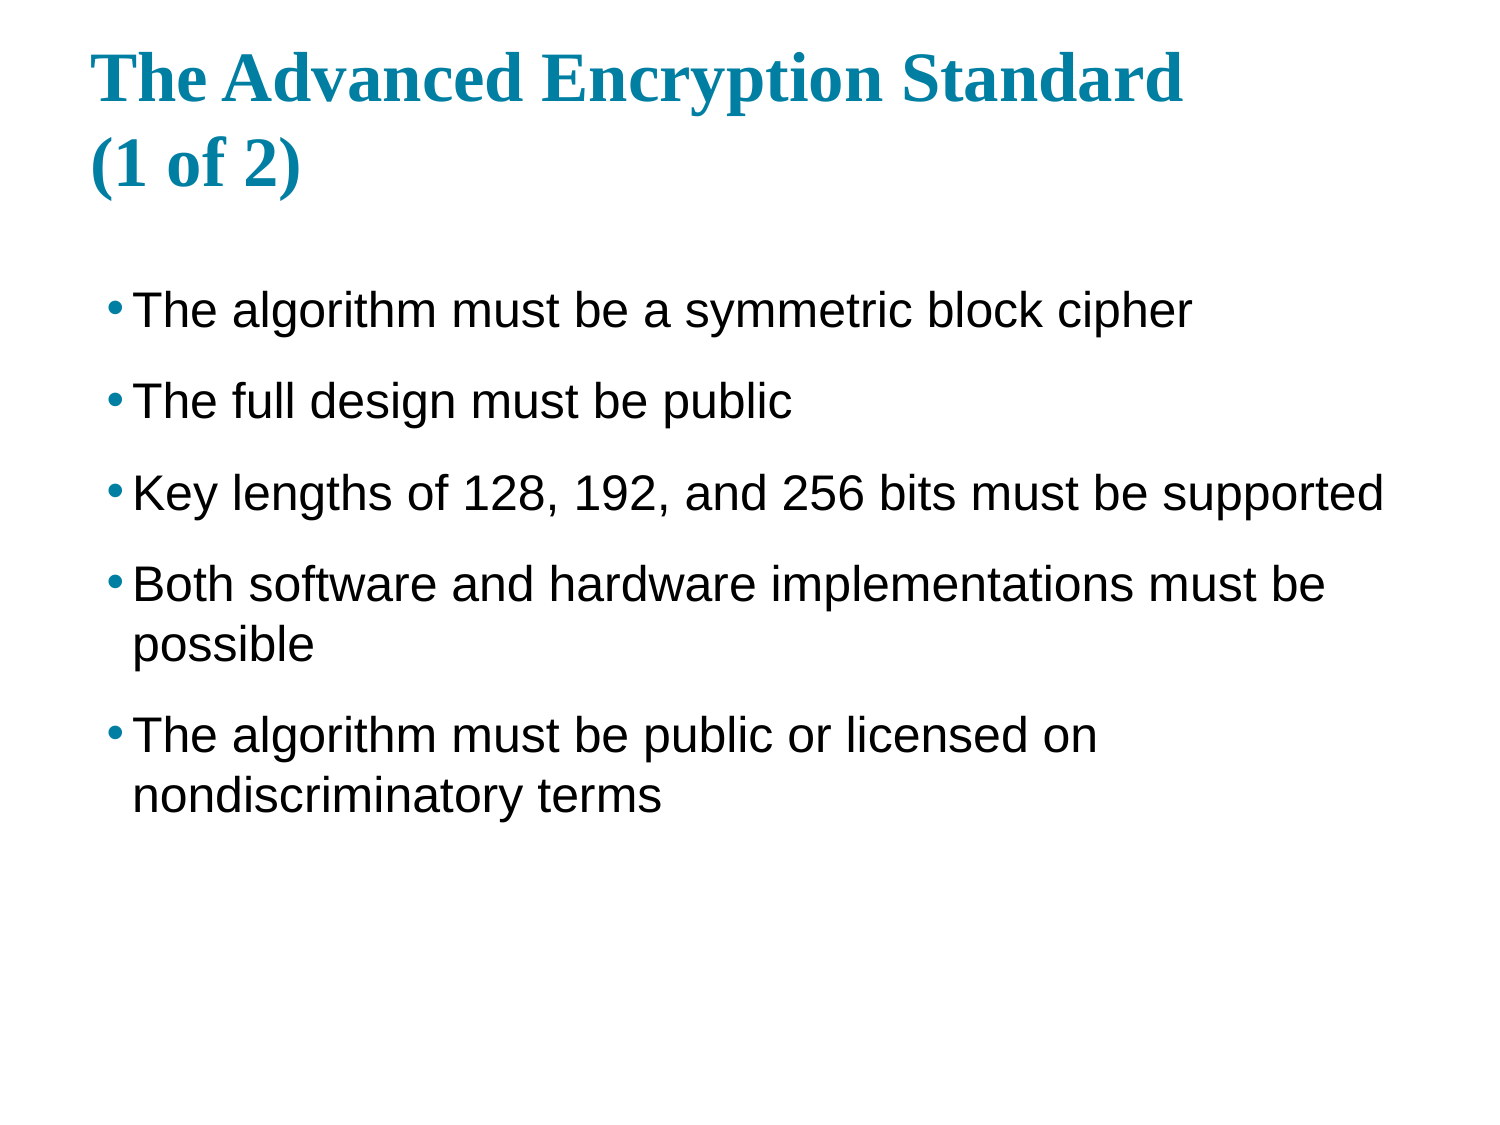

# The Advanced Encryption Standard (1 of 2)
The algorithm must be a symmetric block cipher
The full design must be public
Key lengths of 128, 192, and 256 bits must be supported
Both software and hardware implementations must be possible
The algorithm must be public or licensed on nondiscriminatory terms